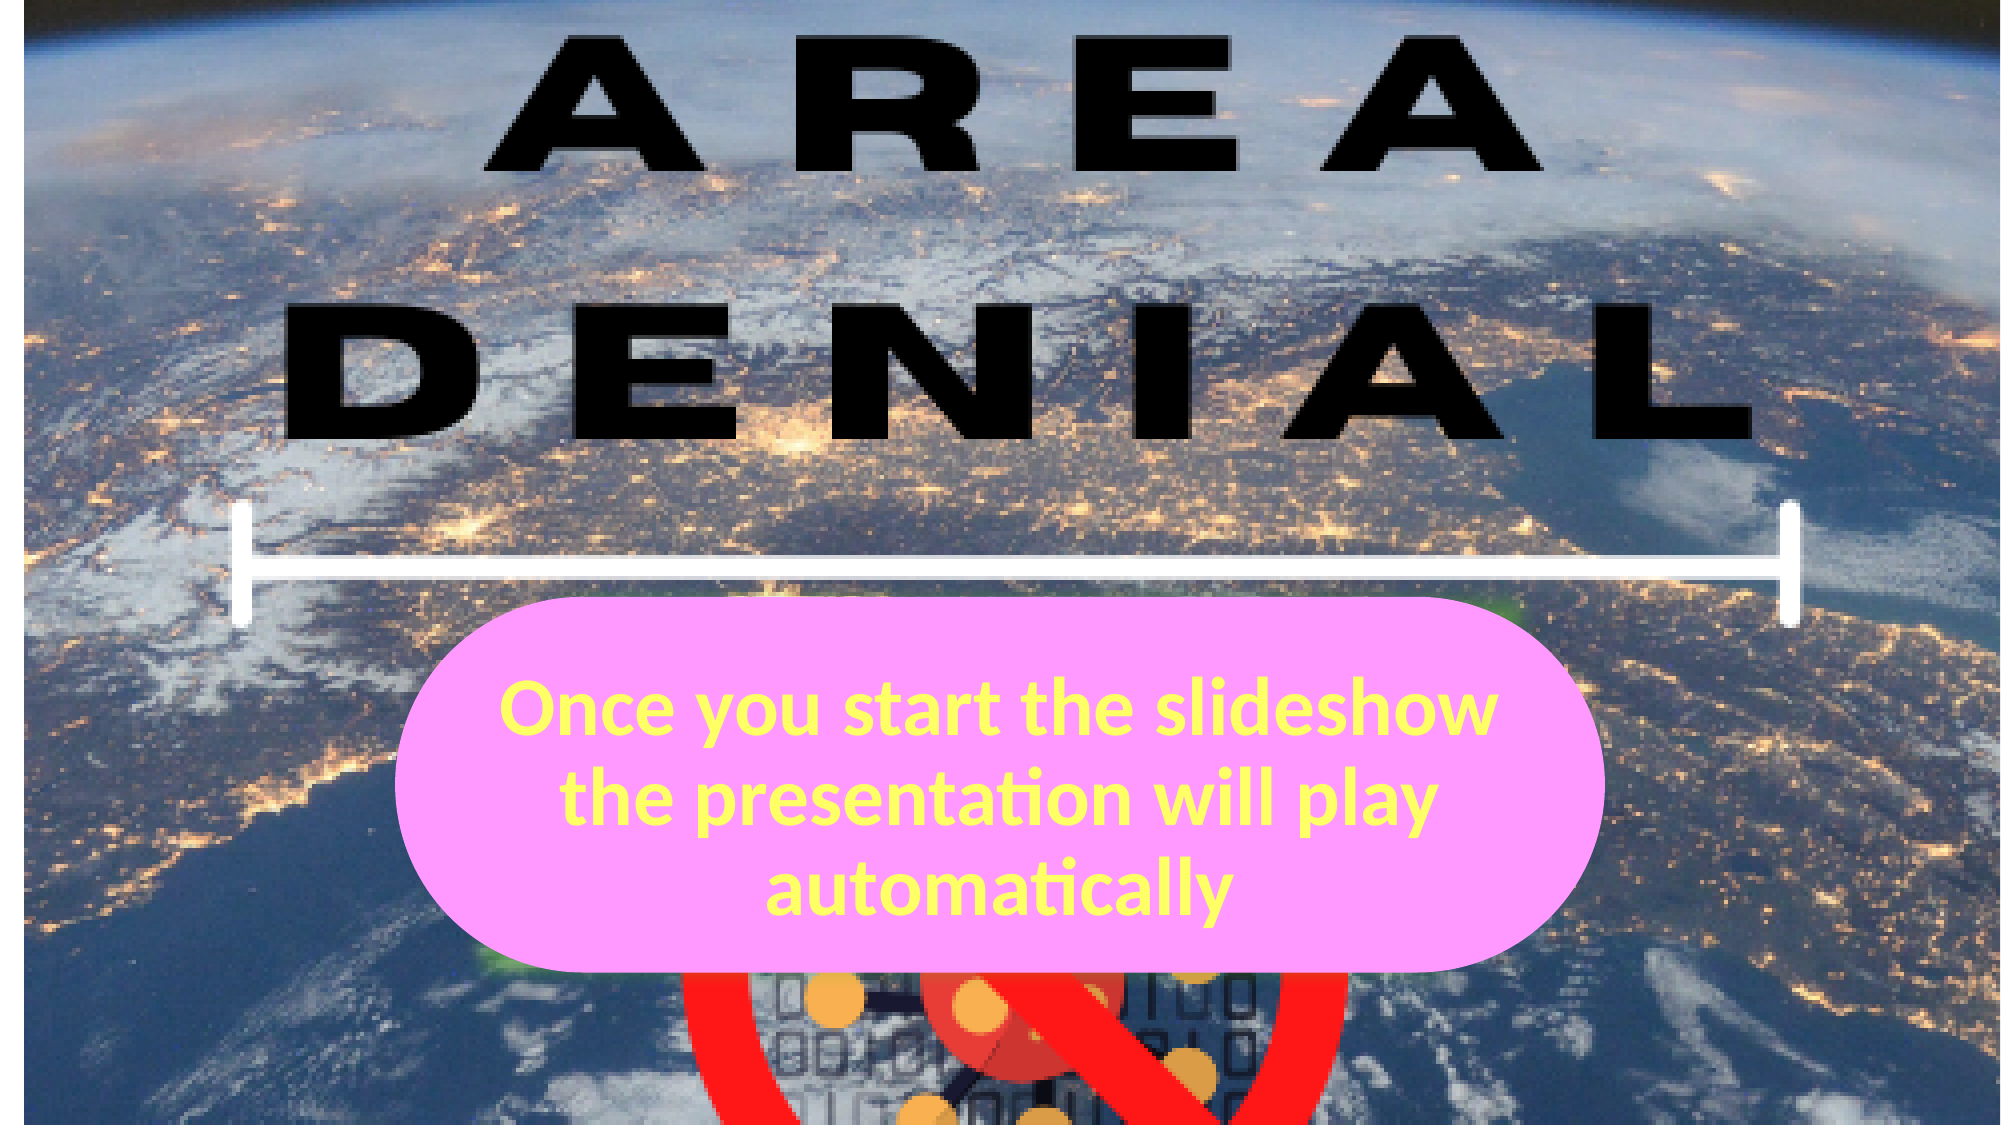

Once you start the slideshow the presentation will play automatically
– tactic that prevents passage to
severely restrict, slow down, or
endanger the opponent (the virus)